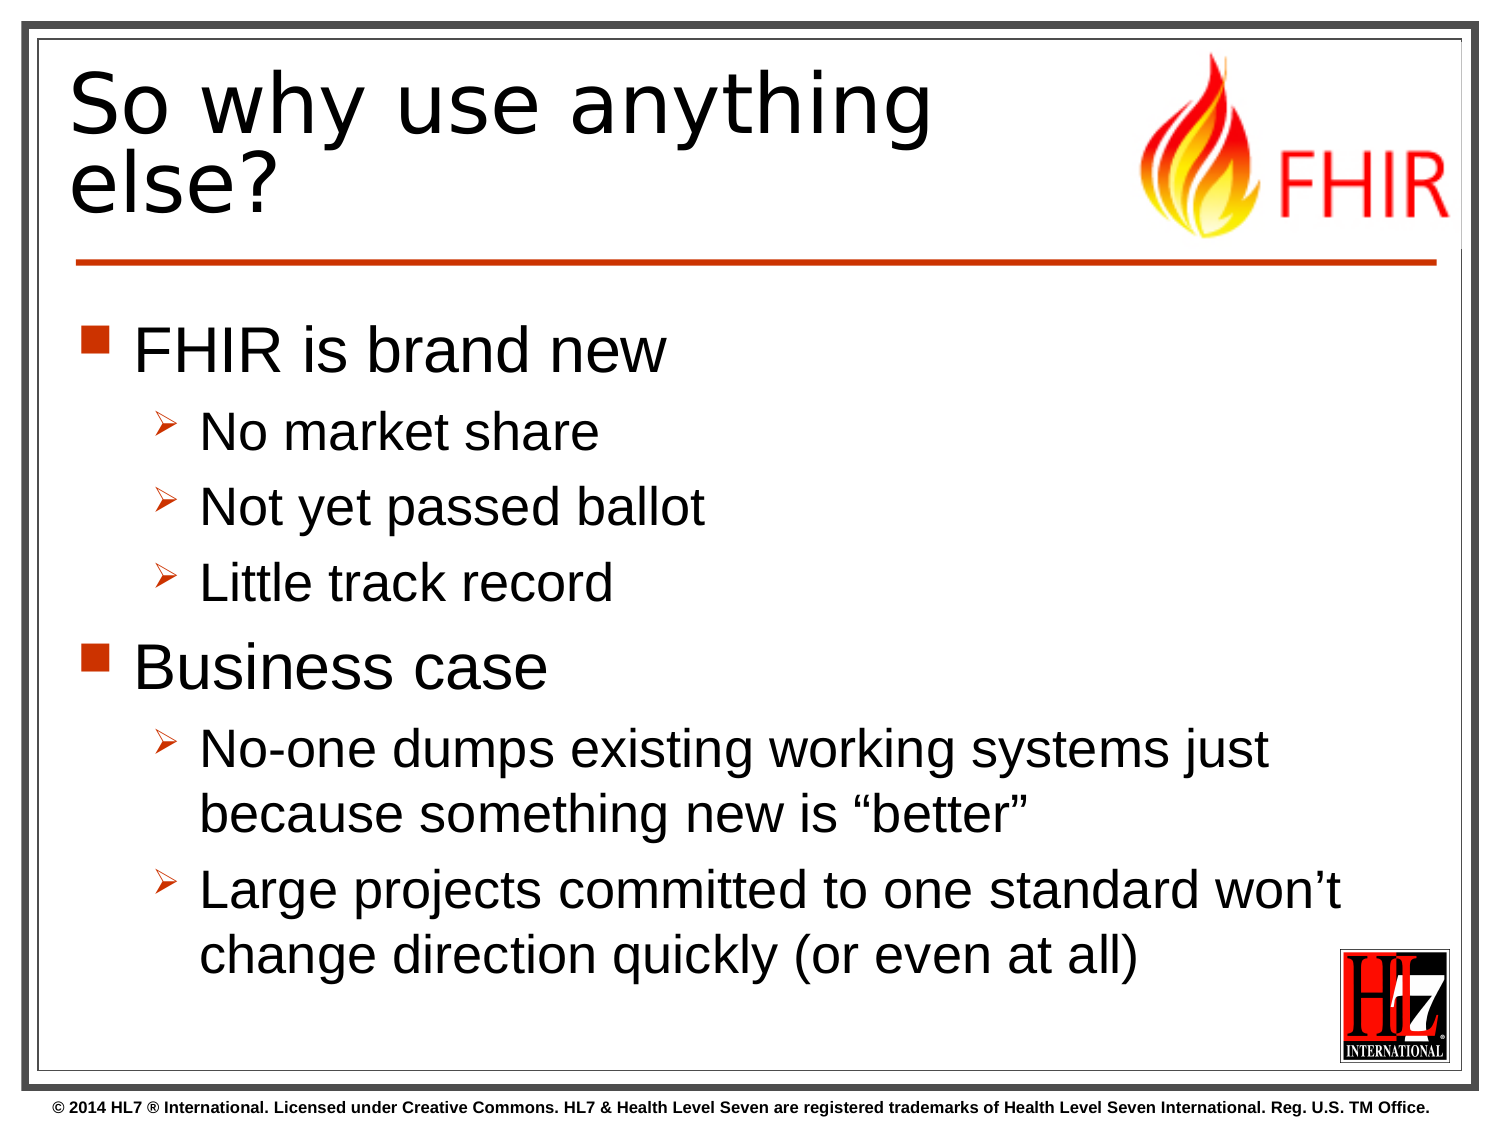

# So why use anything else?
FHIR is brand new
No market share
Not yet passed ballot
Little track record
Business case
No-one dumps existing working systems just because something new is “better”
Large projects committed to one standard won’t change direction quickly (or even at all)